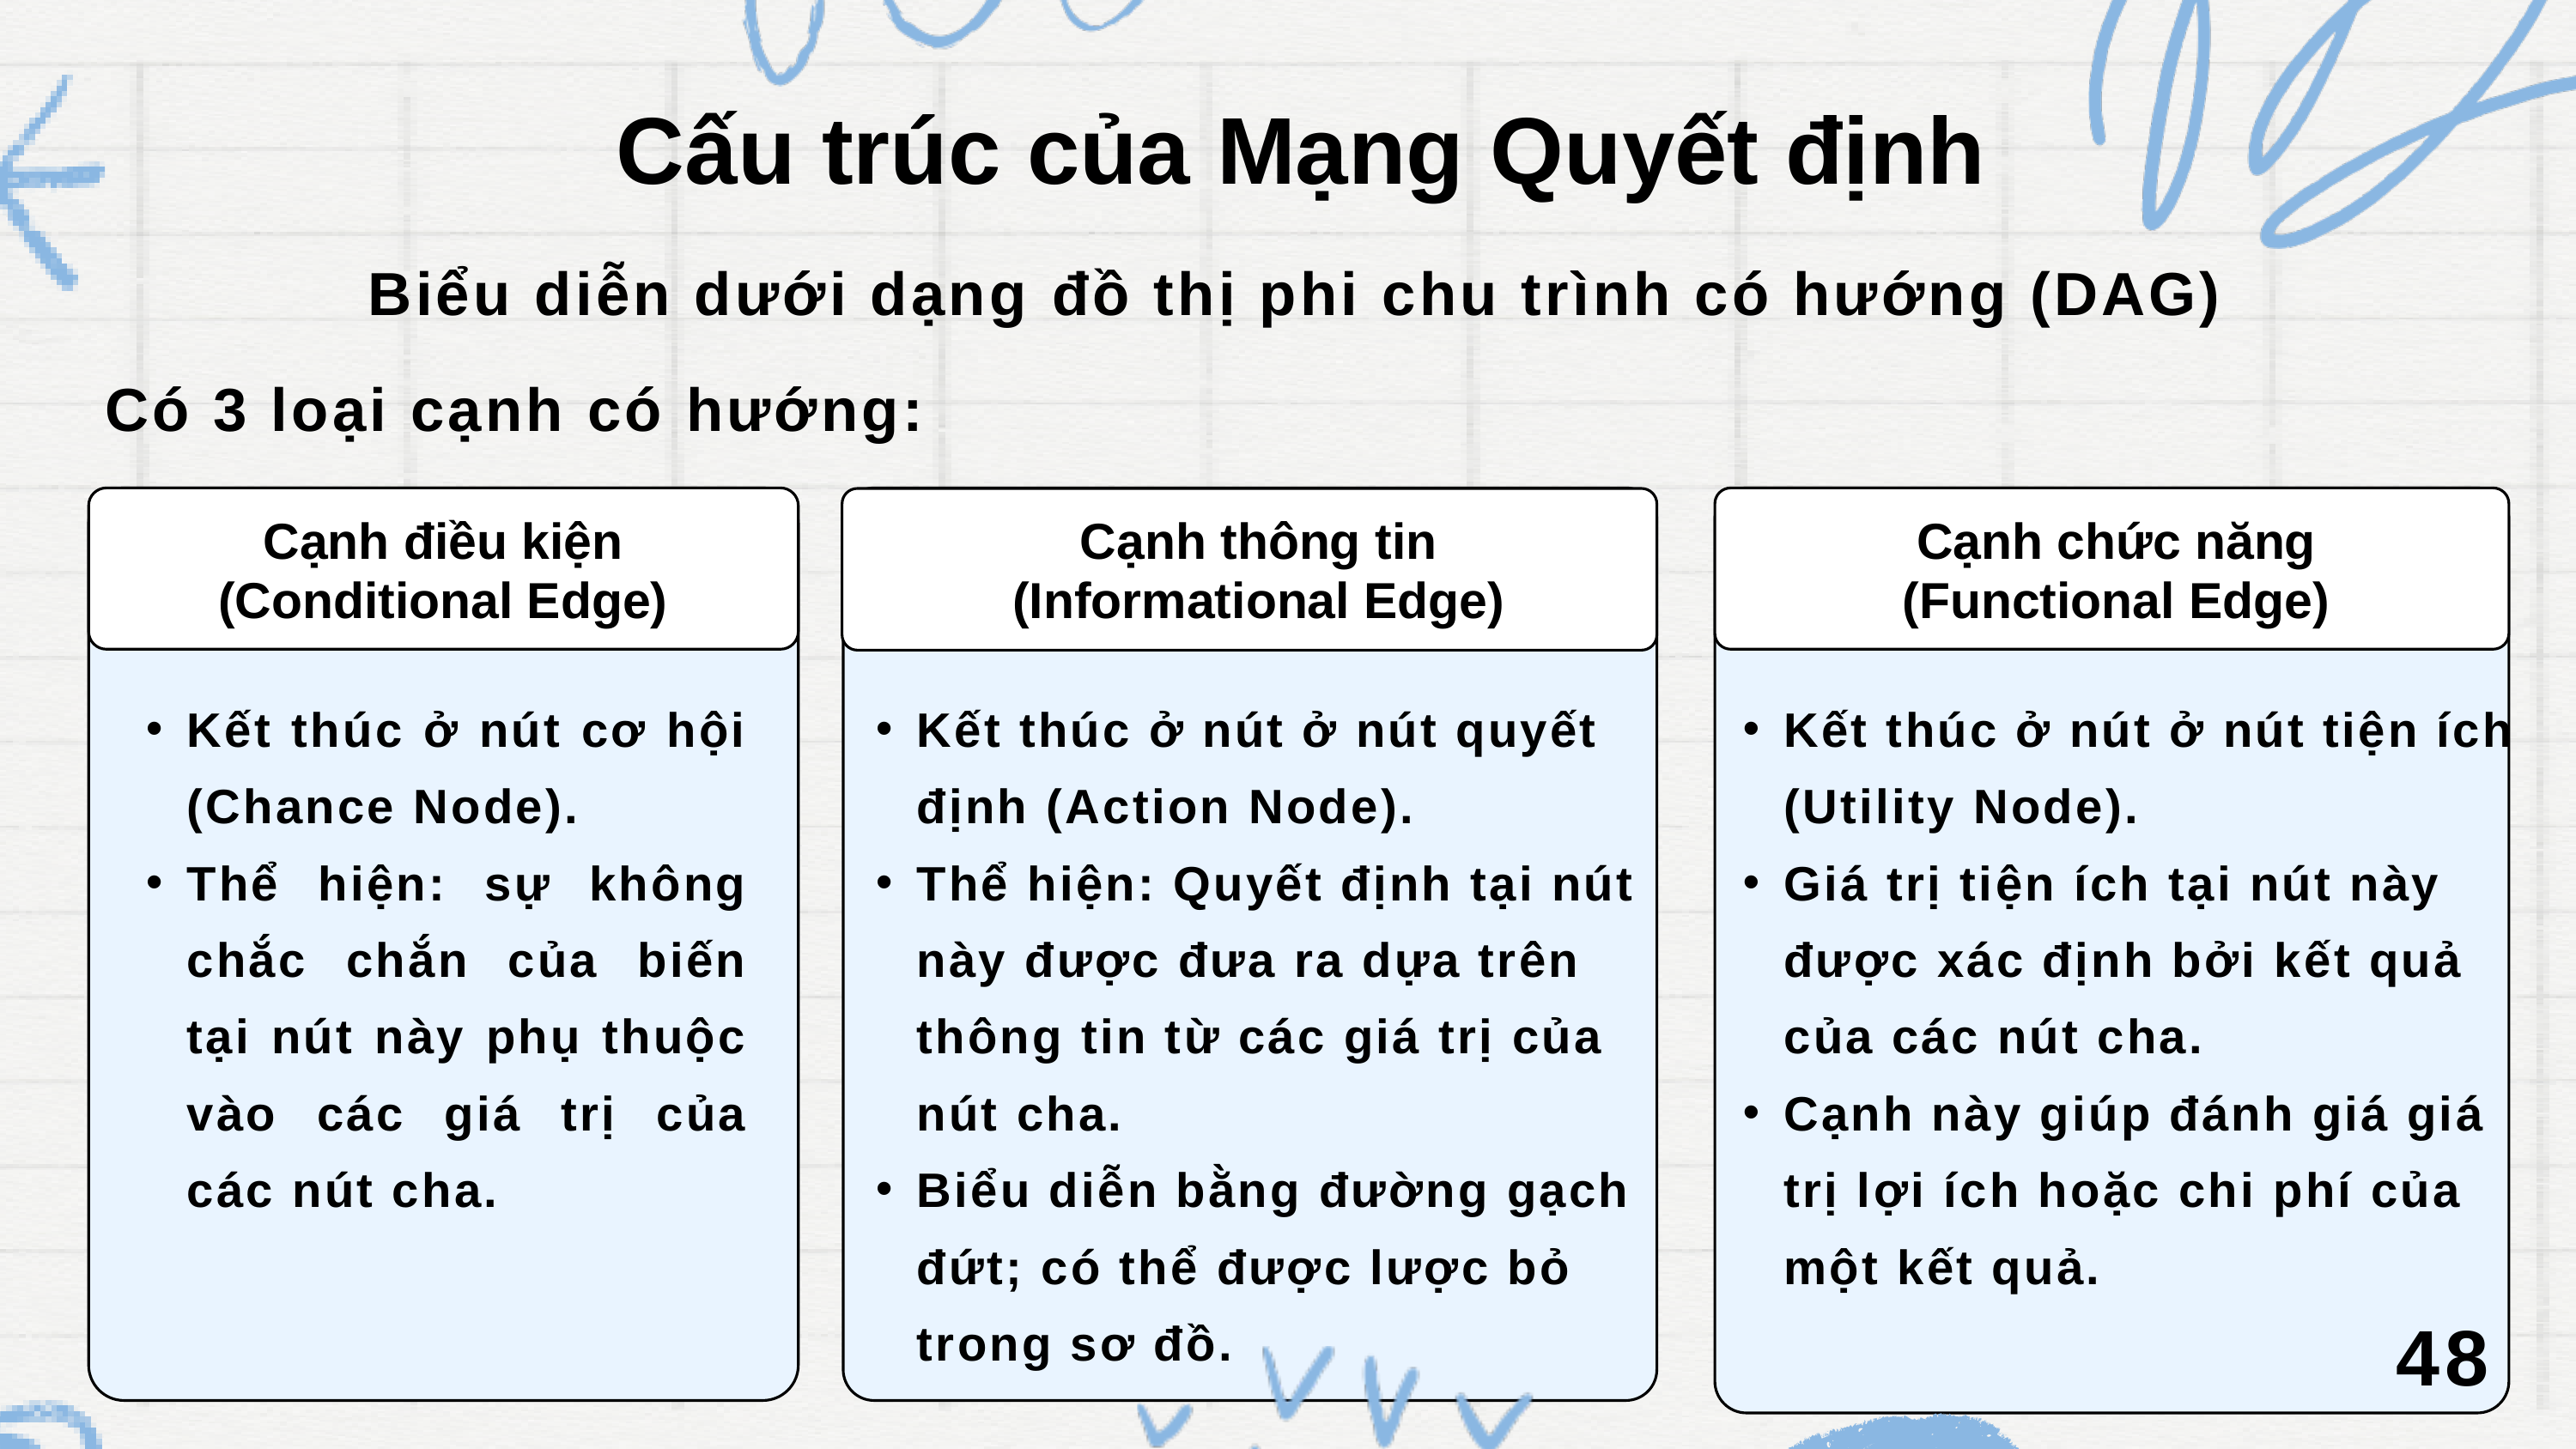

Cấu trúc của Mạng Quyết định

Biểu diễn dưới dạng đồ thị phi chu trình có hướng (DAG)
Có 3 loại cạnh có hướng:

Cạnh điều kiện (Conditional Edge)
Cạnh thông tin (Informational Edge)
Cạnh chức năng (Functional Edge)
Kết thúc ở nút cơ hội (Chance Node).
Thể hiện: sự không chắc chắn của biến tại nút này phụ thuộc vào các giá trị của các nút cha.

Kết thúc ở nút ở nút quyết định (Action Node).
Thể hiện: Quyết định tại nút này được đưa ra dựa trên thông tin từ các giá trị của nút cha.
Biểu diễn bằng đường gạch đứt; có thể được lược bỏ trong sơ đồ.

Kết thúc ở nút ở nút tiện ích (Utility Node).
Giá trị tiện ích tại nút này được xác định bởi kết quả của các nút cha.
Cạnh này giúp đánh giá giá trị lợi ích hoặc chi phí của một kết quả.

48